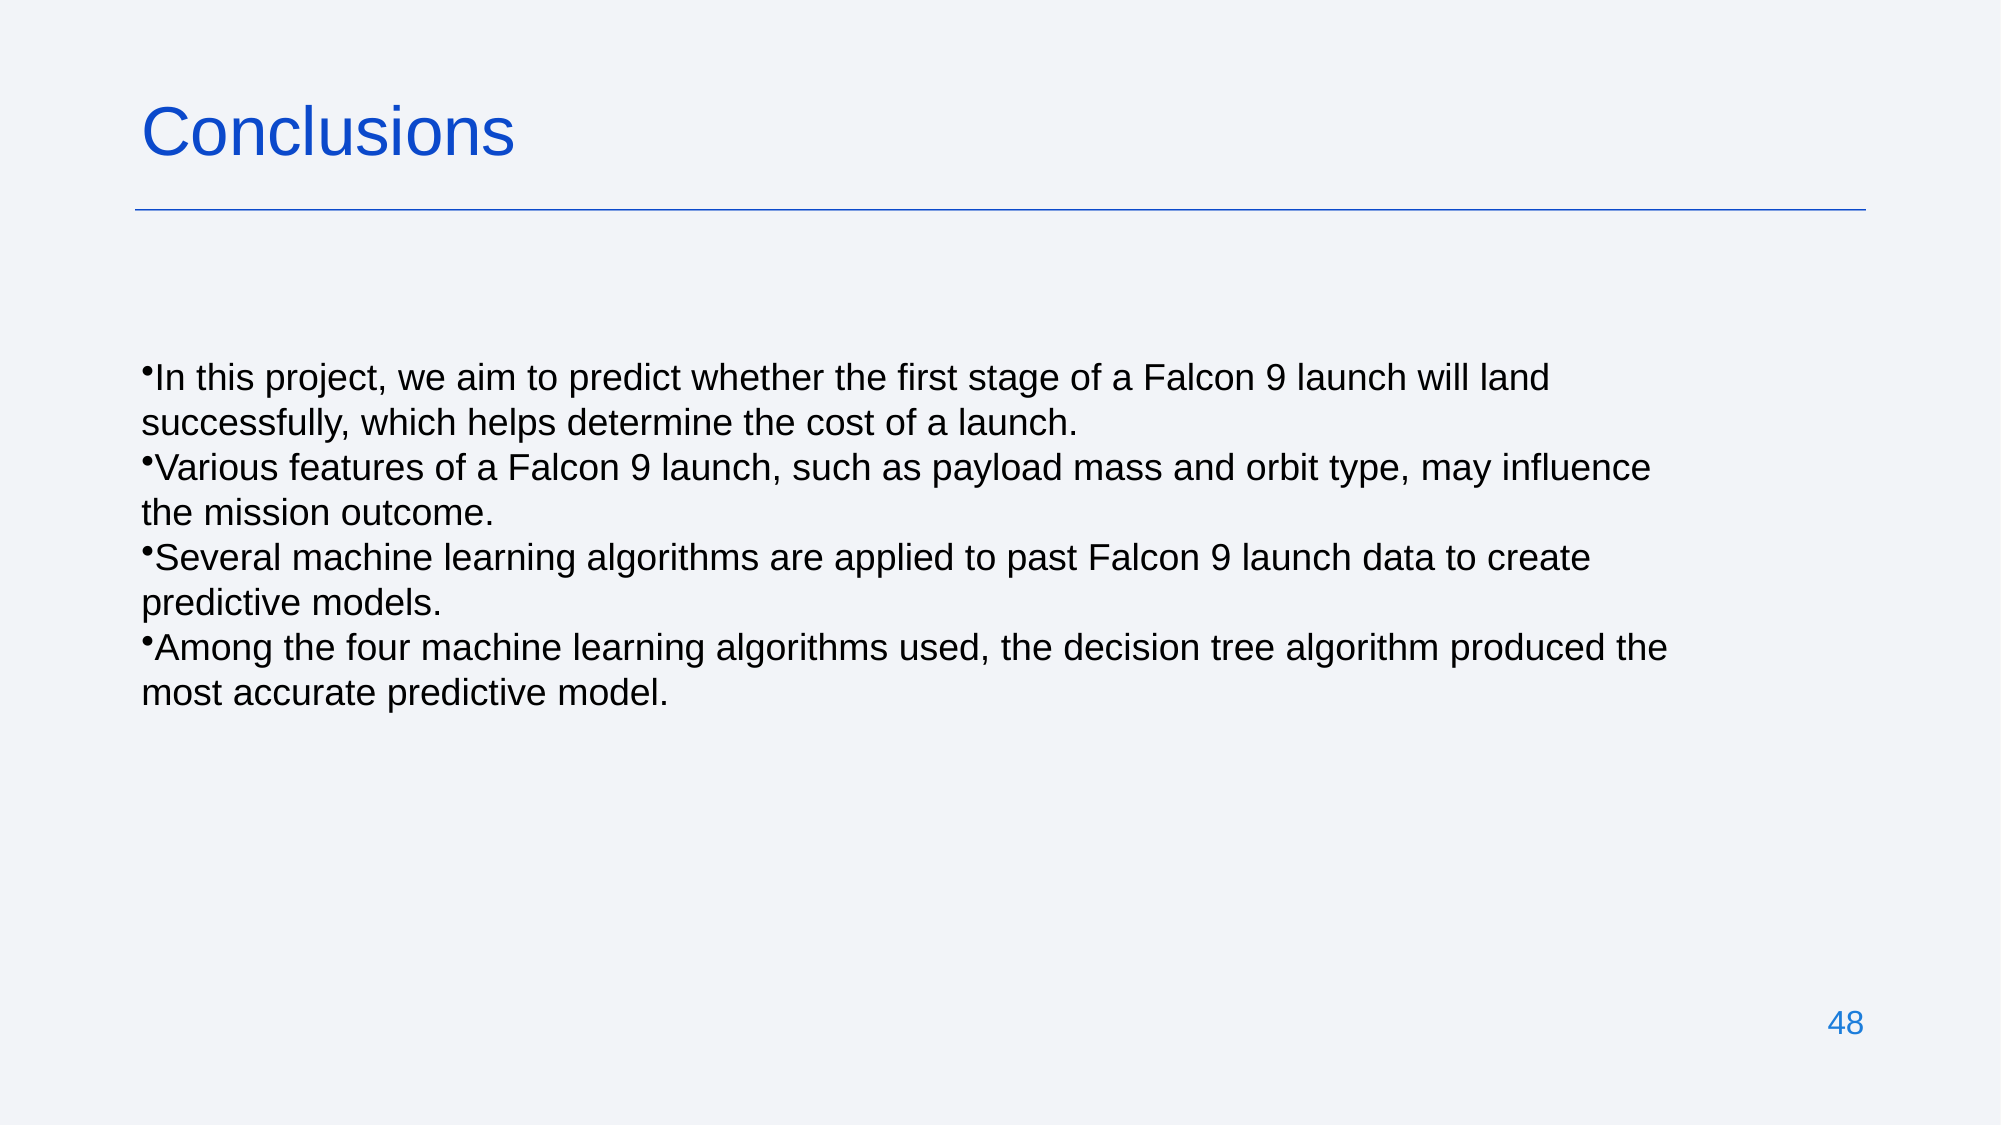

Conclusions

In this project, we aim to predict whether the first stage of a Falcon 9 launch will land successfully, which helps determine the cost of a launch.
Various features of a Falcon 9 launch, such as payload mass and orbit type, may influence the mission outcome.
Several machine learning algorithms are applied to past Falcon 9 launch data to create predictive models.
Among the four machine learning algorithms used, the decision tree algorithm produced the most accurate predictive model.
48